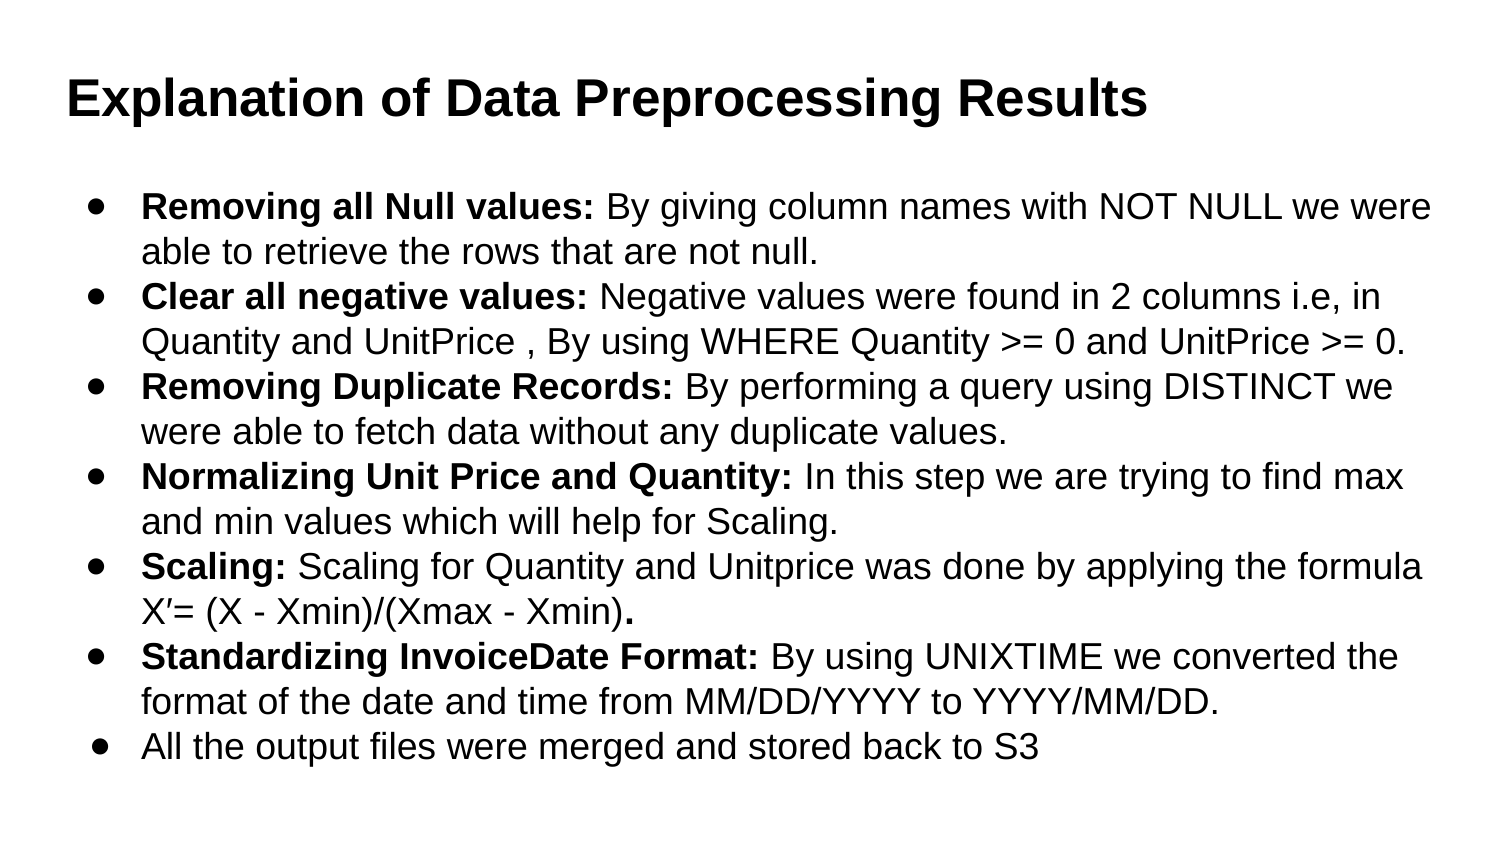

# Explanation of Data Preprocessing Results

Removing all Null values: By giving column names with NOT NULL we were able to retrieve the rows that are not null.
Clear all negative values: Negative values were found in 2 columns i.e, in Quantity and UnitPrice , By using WHERE Quantity >= 0 and UnitPrice >= 0.
Removing Duplicate Records: By performing a query using DISTINCT we were able to fetch data without any duplicate values.
Normalizing Unit Price and Quantity: In this step we are trying to find max and min values which will help for Scaling.
Scaling: Scaling for Quantity and Unitprice was done by applying the formula  X′= (X - Xmin)/(Xmax - Xmin).
Standardizing InvoiceDate Format: By using UNIXTIME we converted the format of the date and time from MM/DD/YYYY to YYYY/MM/DD.
All the output files were merged and stored back to S3